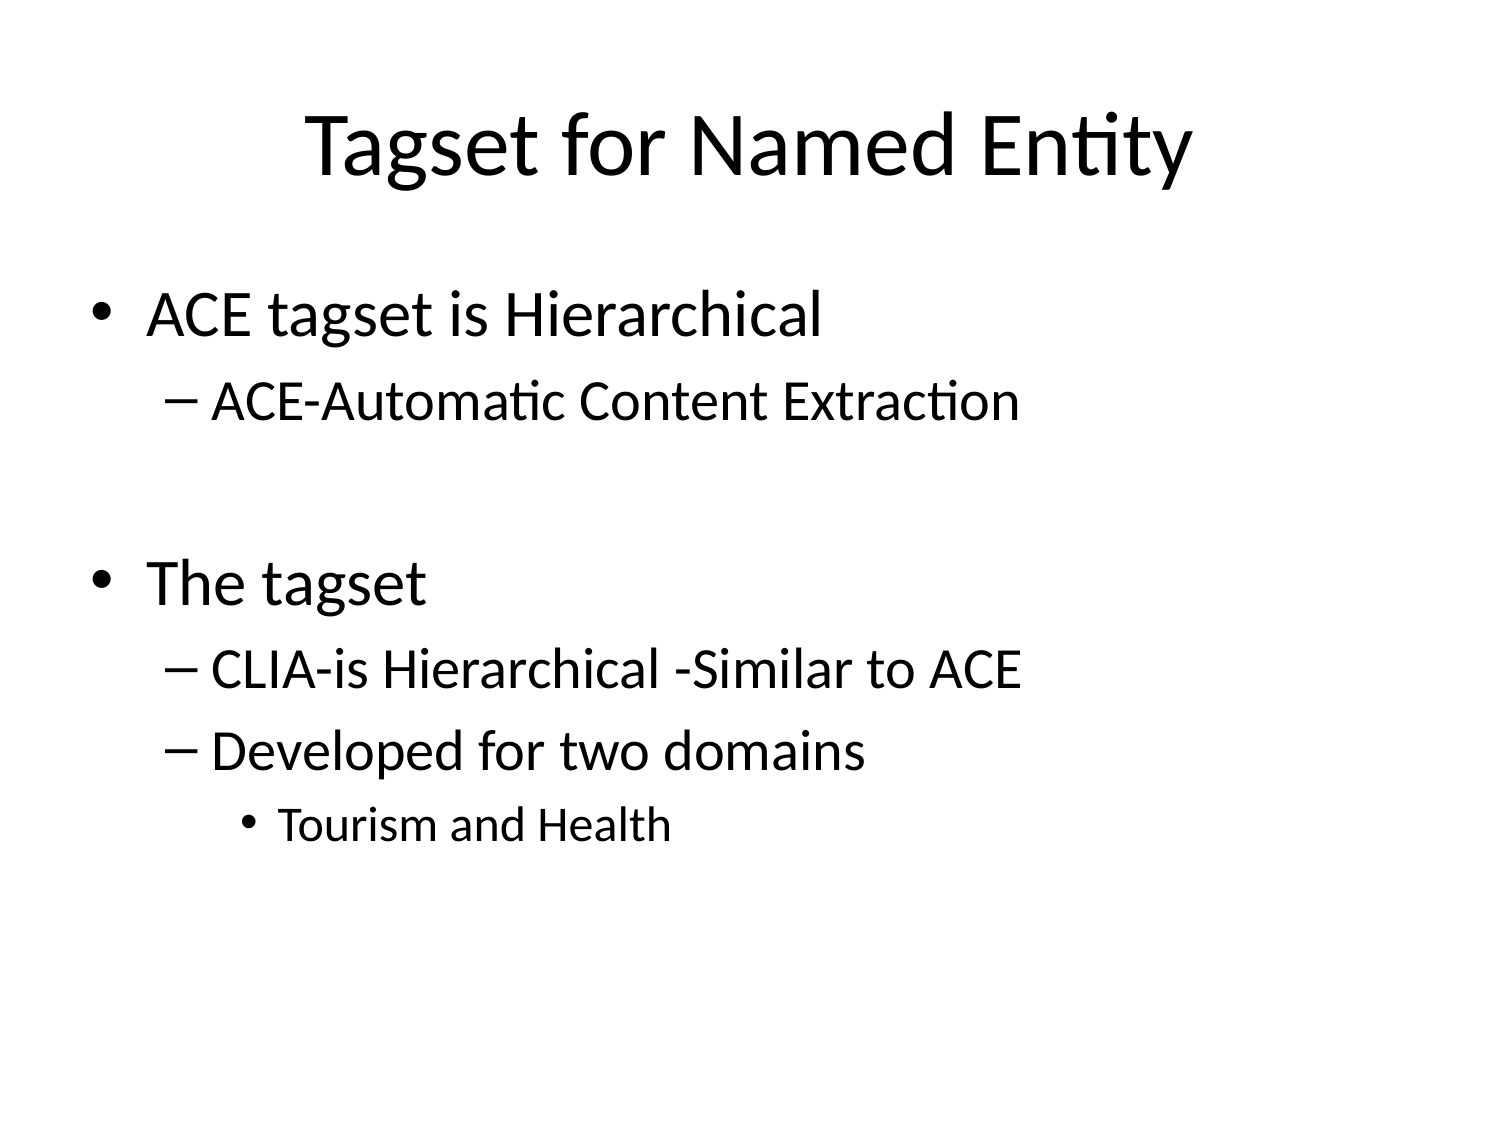

# Tagset for Named Entity
ACE tagset is Hierarchical
ACE-Automatic Content Extraction

The tagset
CLIA-is Hierarchical -Similar to ACE
Developed for two domains
Tourism and Health